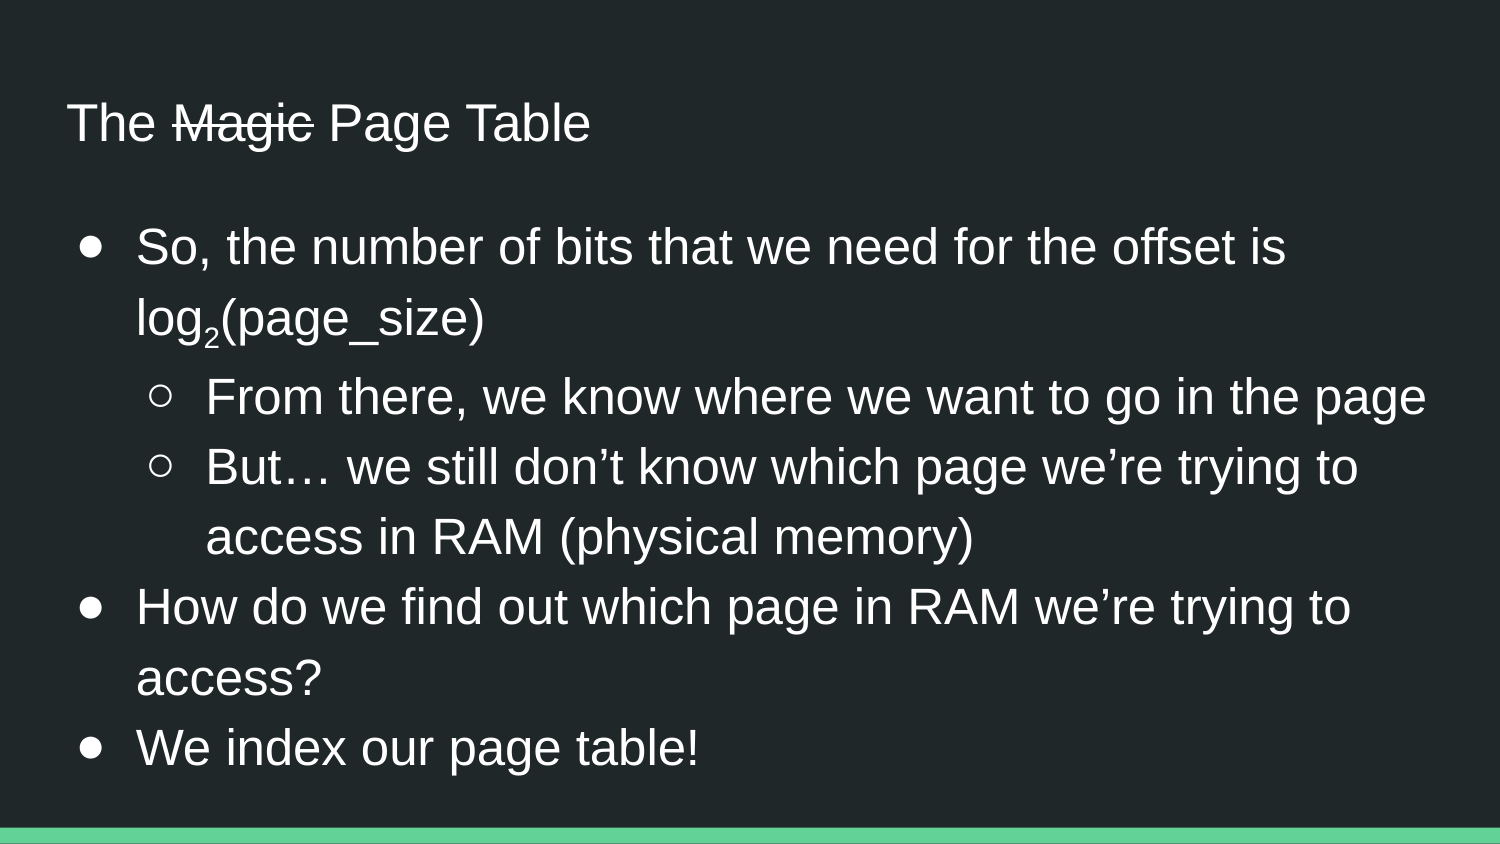

# The Magic Page Table
So, the number of bits that we need for the offset is log2(page_size)
From there, we know where we want to go in the page
But… we still don’t know which page we’re trying to access in RAM (physical memory)
How do we find out which page in RAM we’re trying to access?
We index our page table!